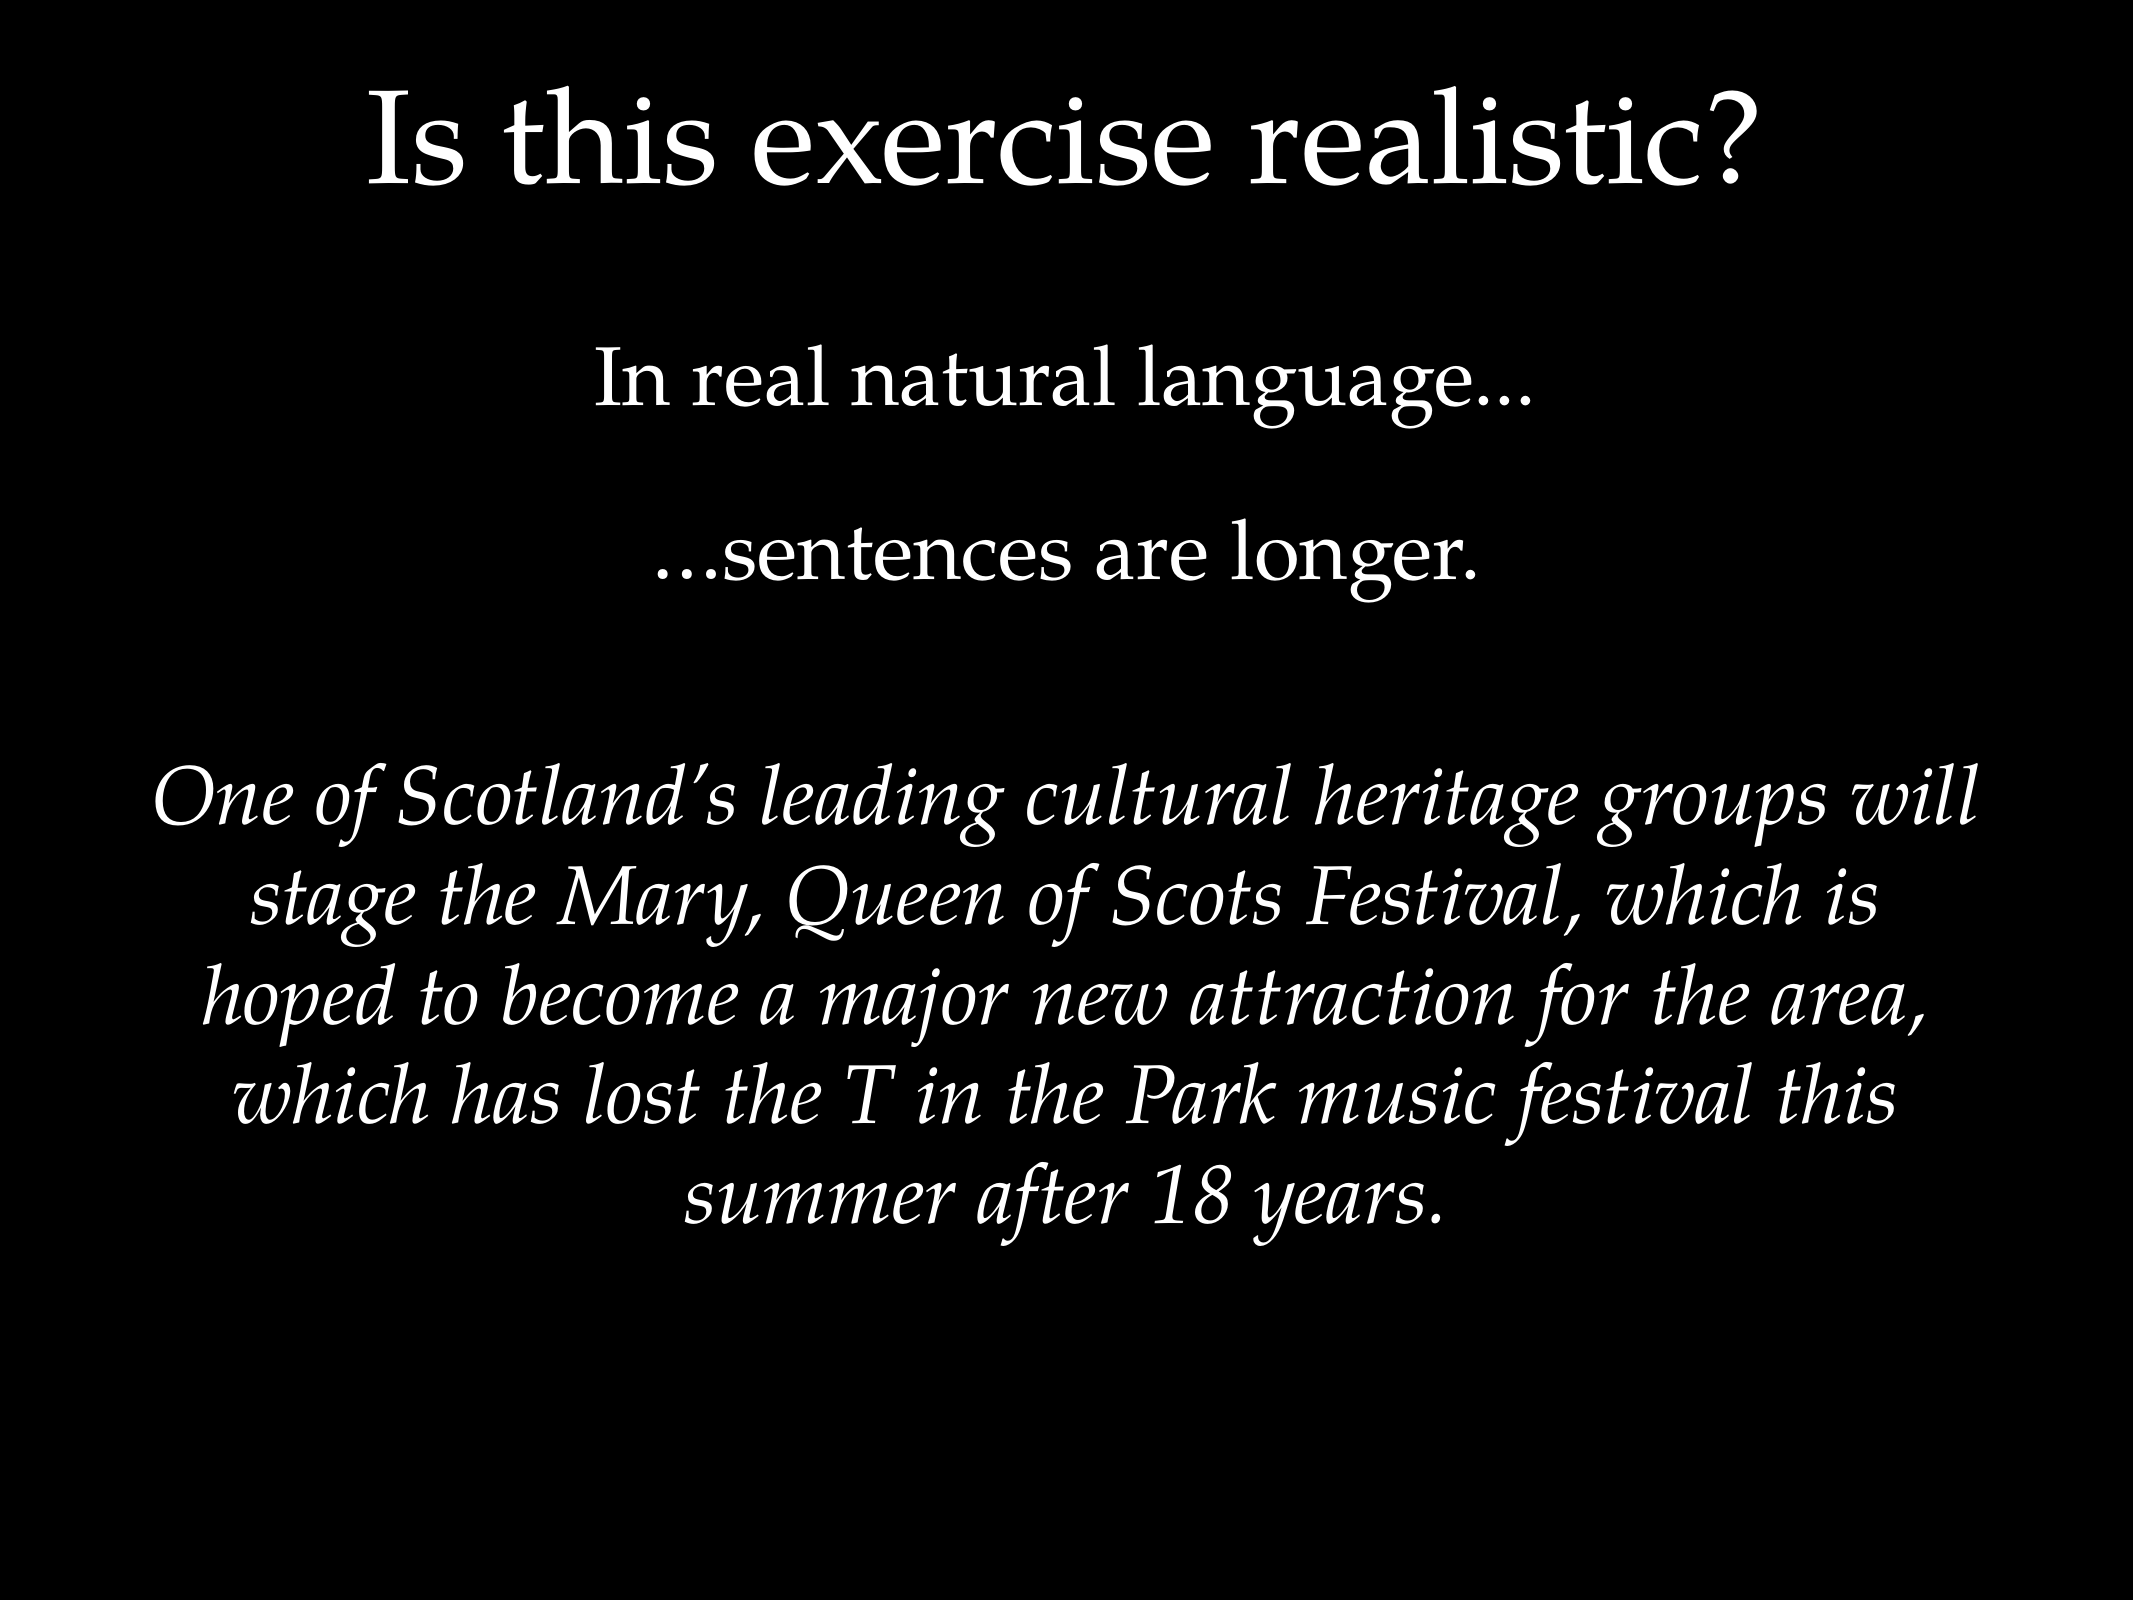

# Is this exercise realistic?
In real natural language...
…sentences are longer.
One of Scotland’s leading cultural heritage groups will stage the Mary, Queen of Scots Festival, which is hoped to become a major new attraction for the area, which has lost the T in the Park music festival this summer after 18 years.